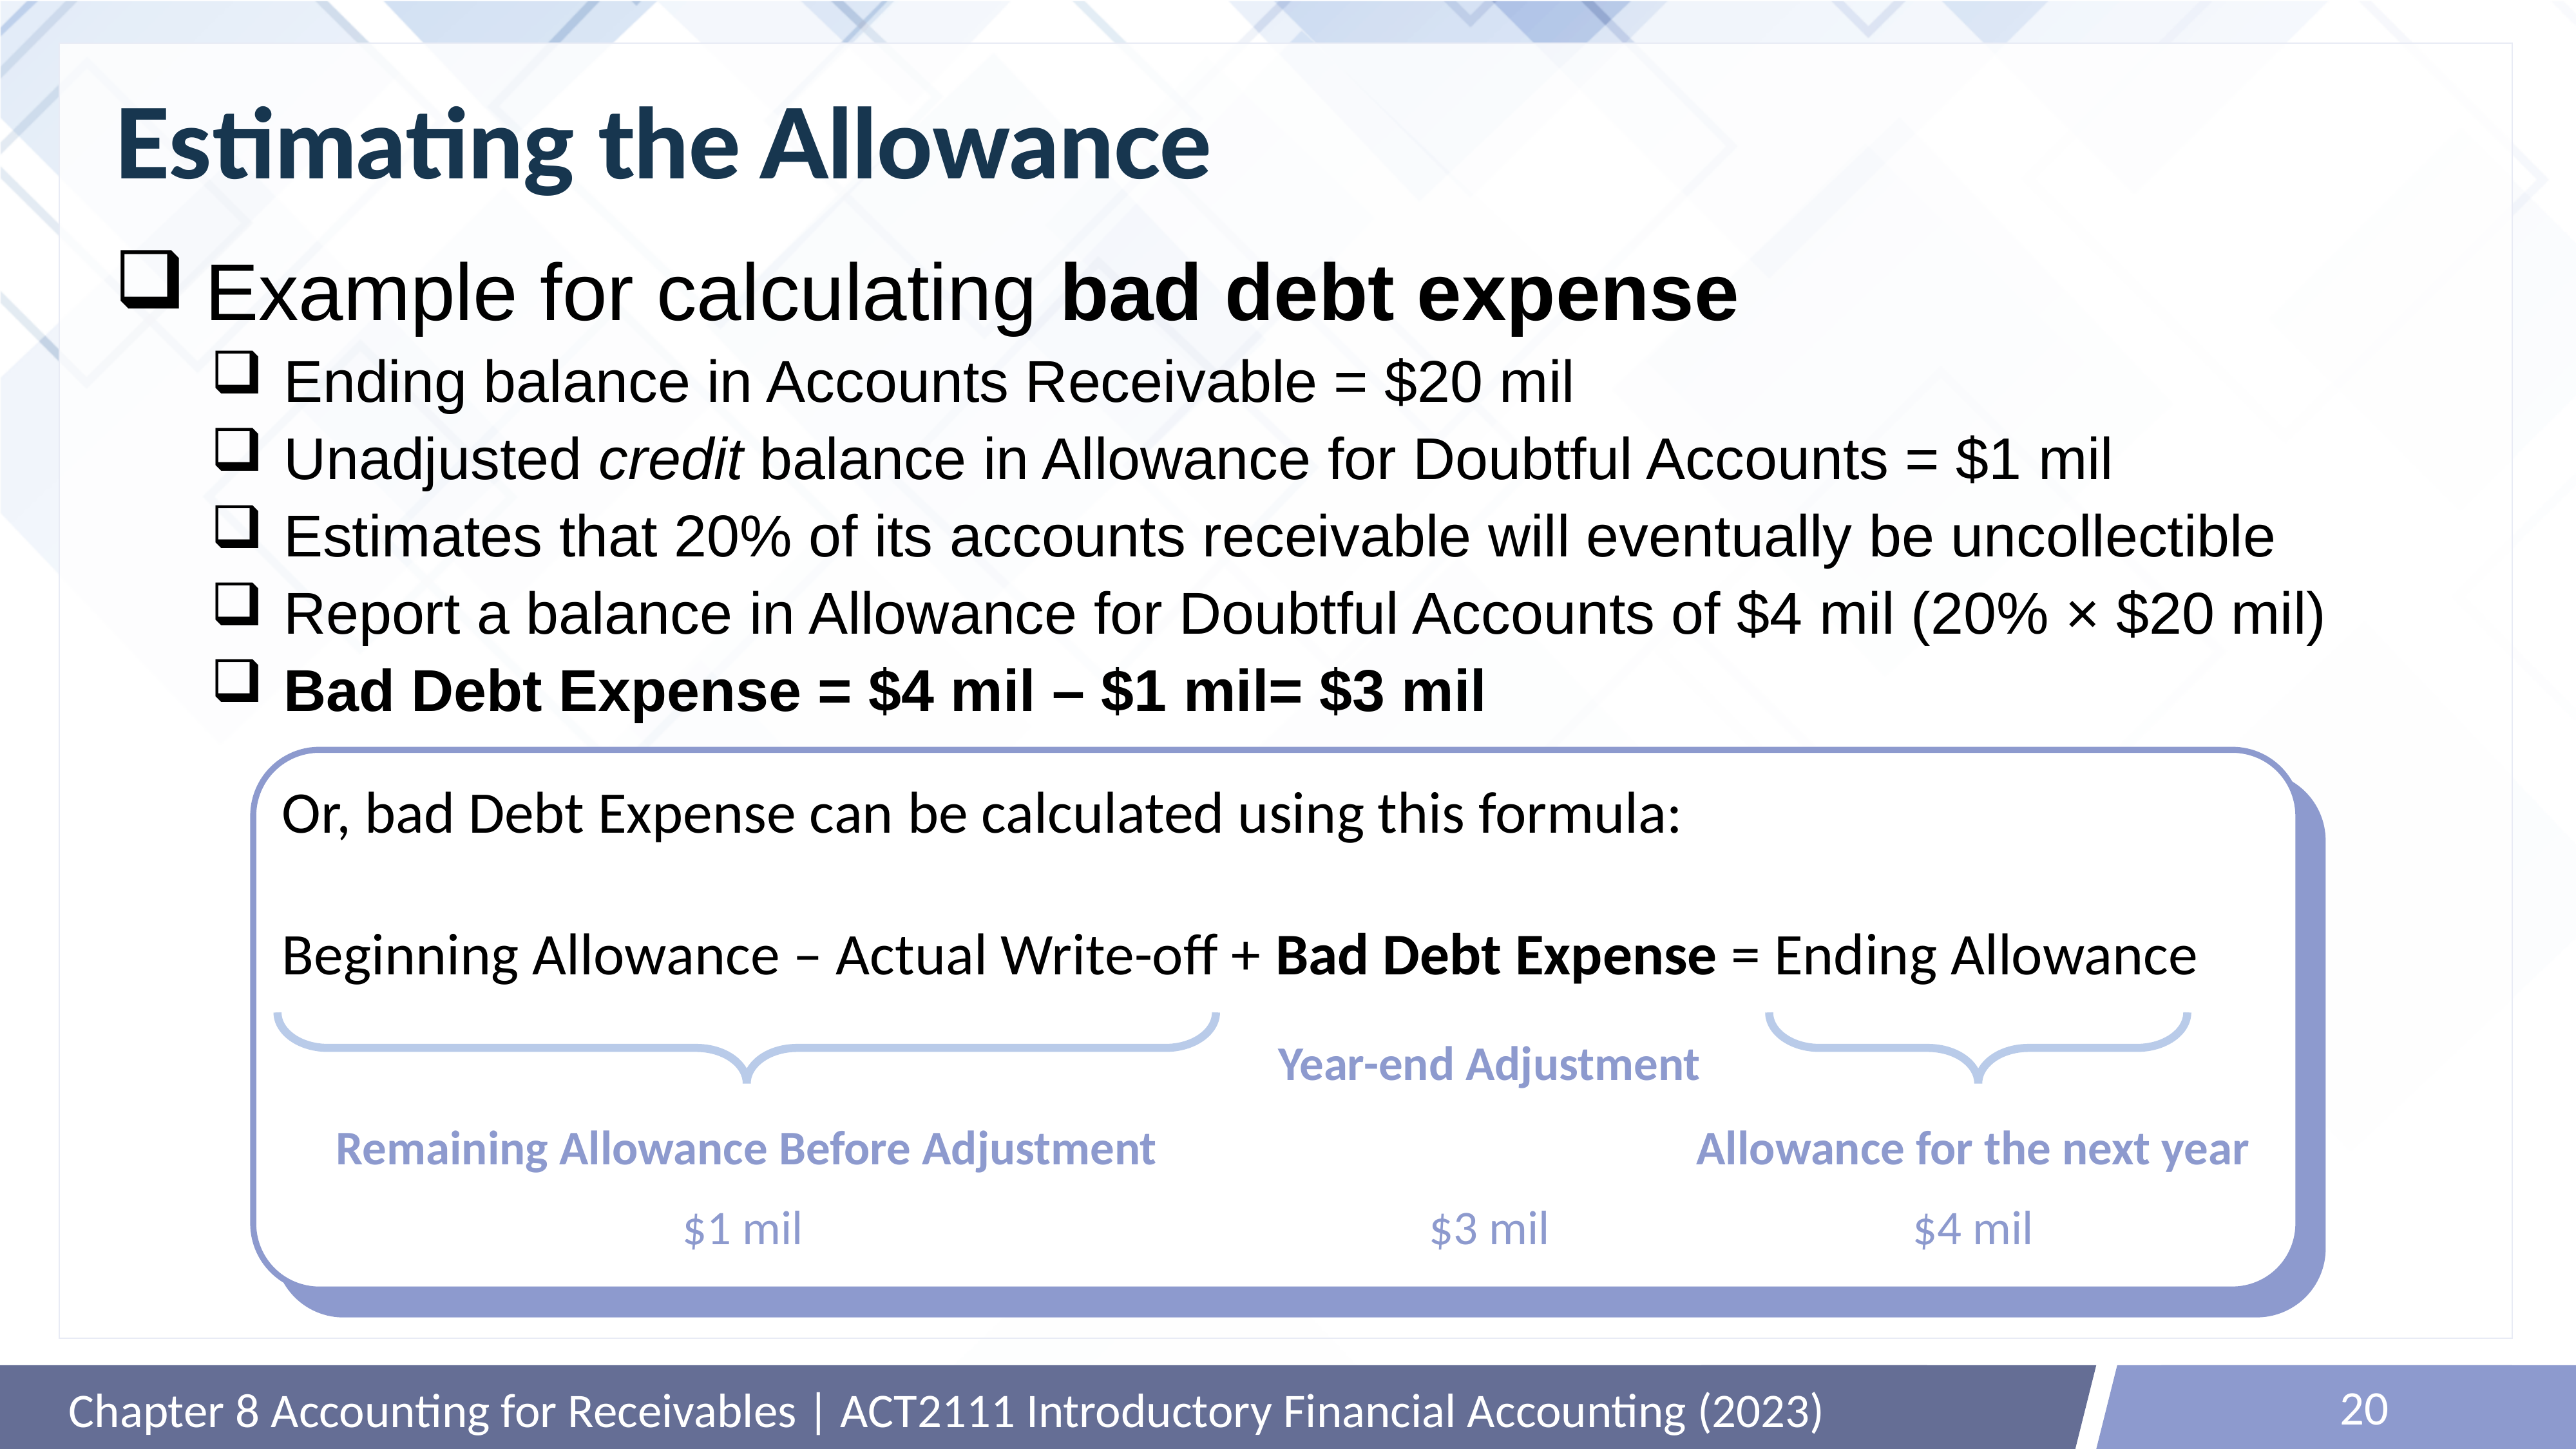

# Estimating the Allowance
Example for calculating bad debt expense
Ending balance in Accounts Receivable = $20 mil
Unadjusted credit balance in Allowance for Doubtful Accounts = $1 mil
Estimates that 20% of its accounts receivable will eventually be uncollectible
Report a balance in Allowance for Doubtful Accounts of $4 mil (20% × $20 mil)
Bad Debt Expense = $4 mil – $1 mil= $3 mil

Or, bad Debt Expense can be calculated using this formula:

Beginning Allowance – Actual Write-off + Bad Debt Expense = Ending Allowance

Year-end Adjustment
Remaining Allowance Before Adjustment
Allowance for the next year
$1 mil
$3 mil
$4 mil
20
Chapter 8 Accounting for Receivables | ACT2111 Introductory Financial Accounting (2023)